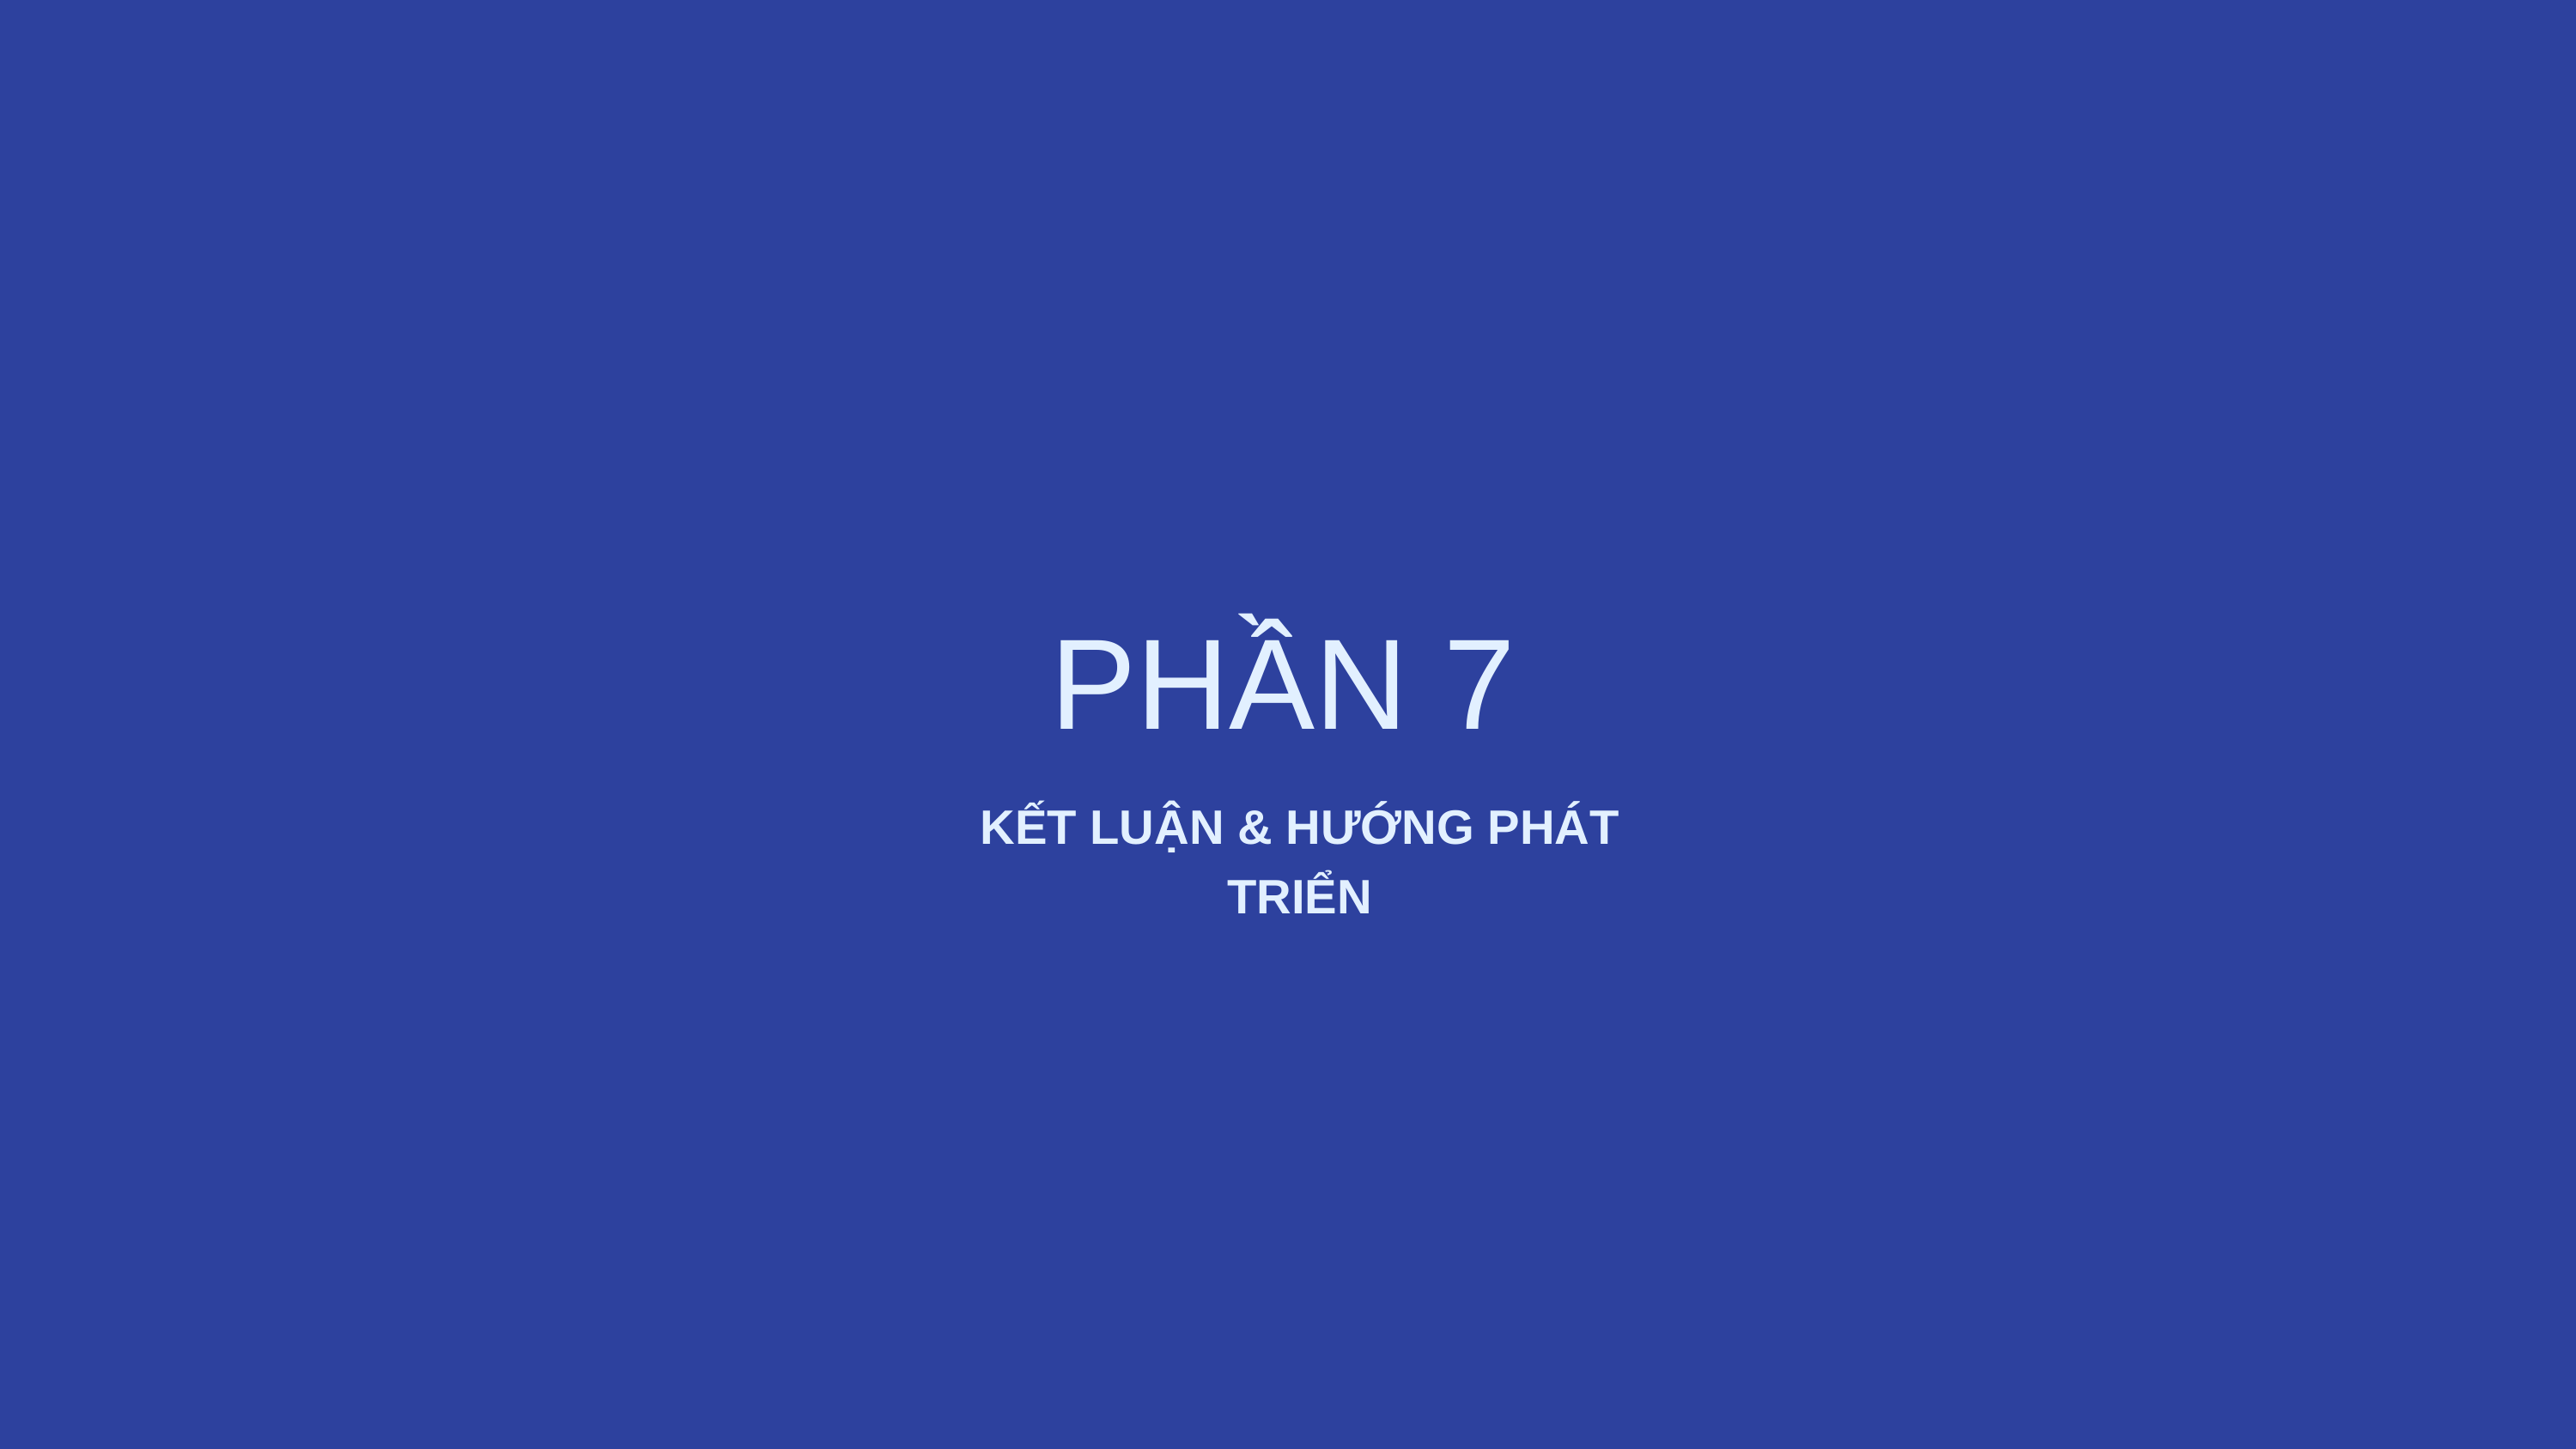

PHẦN 7
KẾT LUẬN & HƯỚNG PHÁT TRIỂN